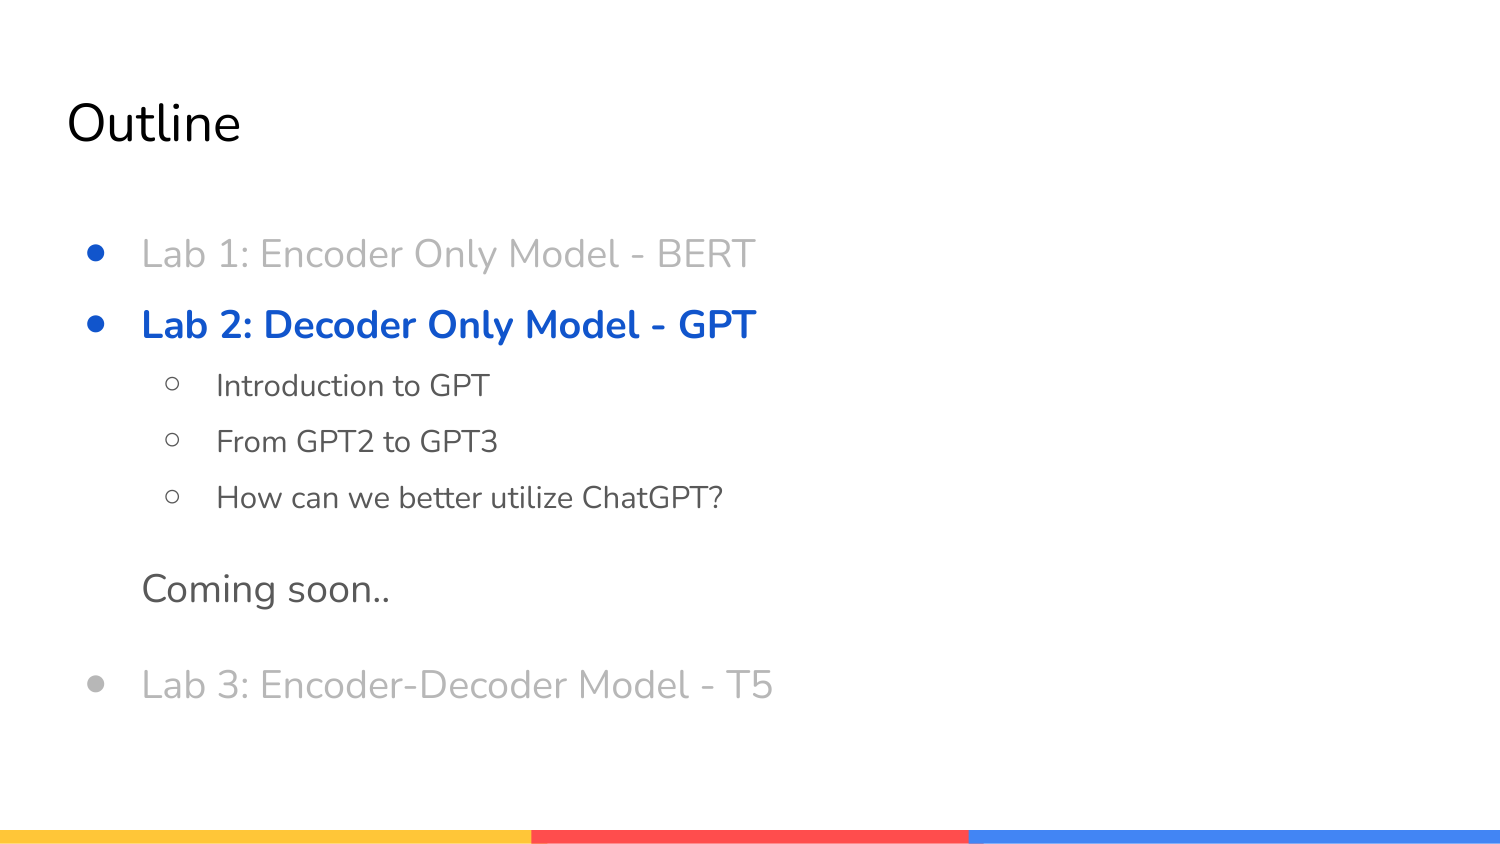

# Outline
Lab 1: Encoder Only Model - BERT
Lab 2: Decoder Only Model - GPT
Introduction to GPT
From GPT2 to GPT3
How can we better utilize ChatGPT?
Coming soon..
Lab 3: Encoder-Decoder Model - T5